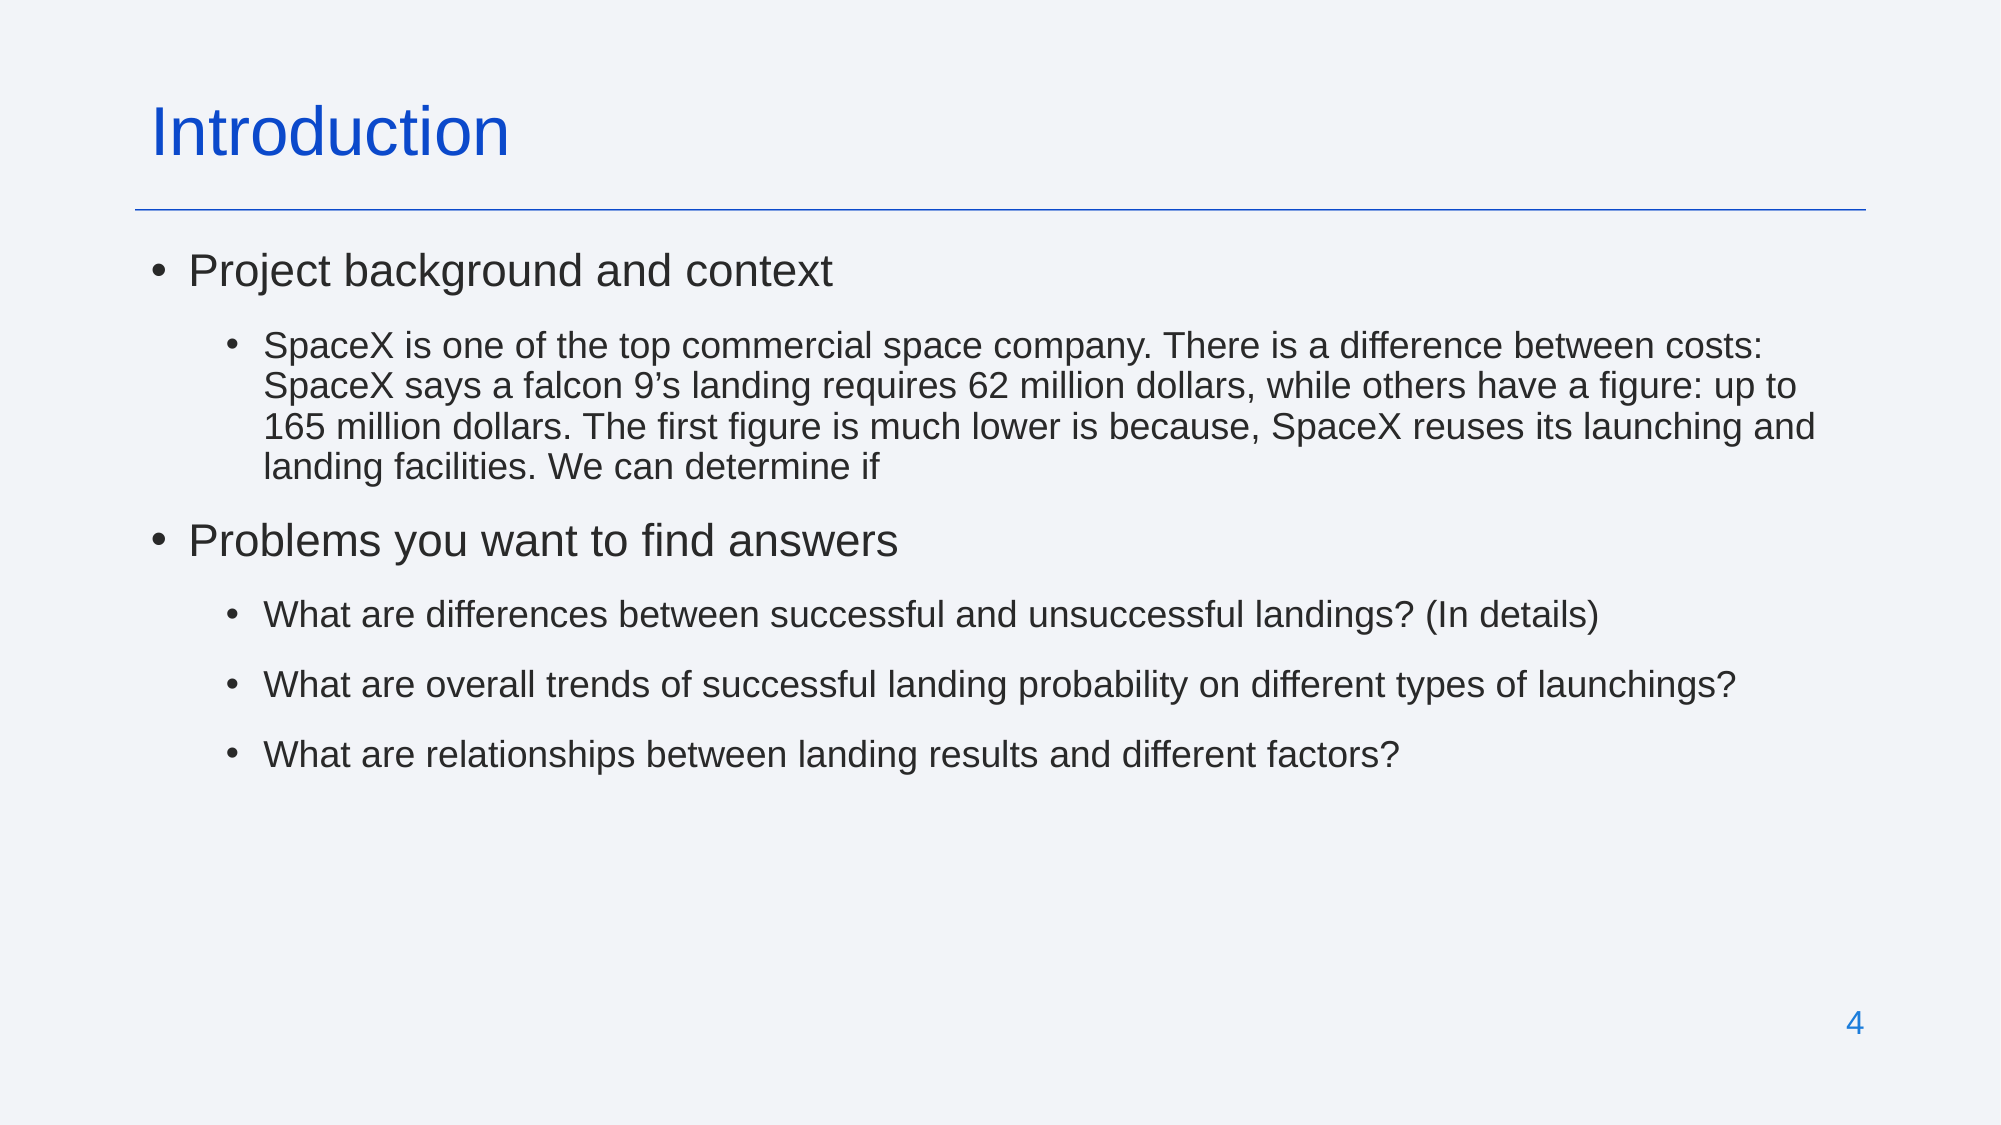

Introduction
Project background and context
SpaceX is one of the top commercial space company. There is a difference between costs: SpaceX says a falcon 9’s landing requires 62 million dollars, while others have a figure: up to 165 million dollars. The first figure is much lower is because, SpaceX reuses its launching and landing facilities. We can determine if
Problems you want to find answers
What are differences between successful and unsuccessful landings? (In details)
What are overall trends of successful landing probability on different types of launchings?
What are relationships between landing results and different factors?

4